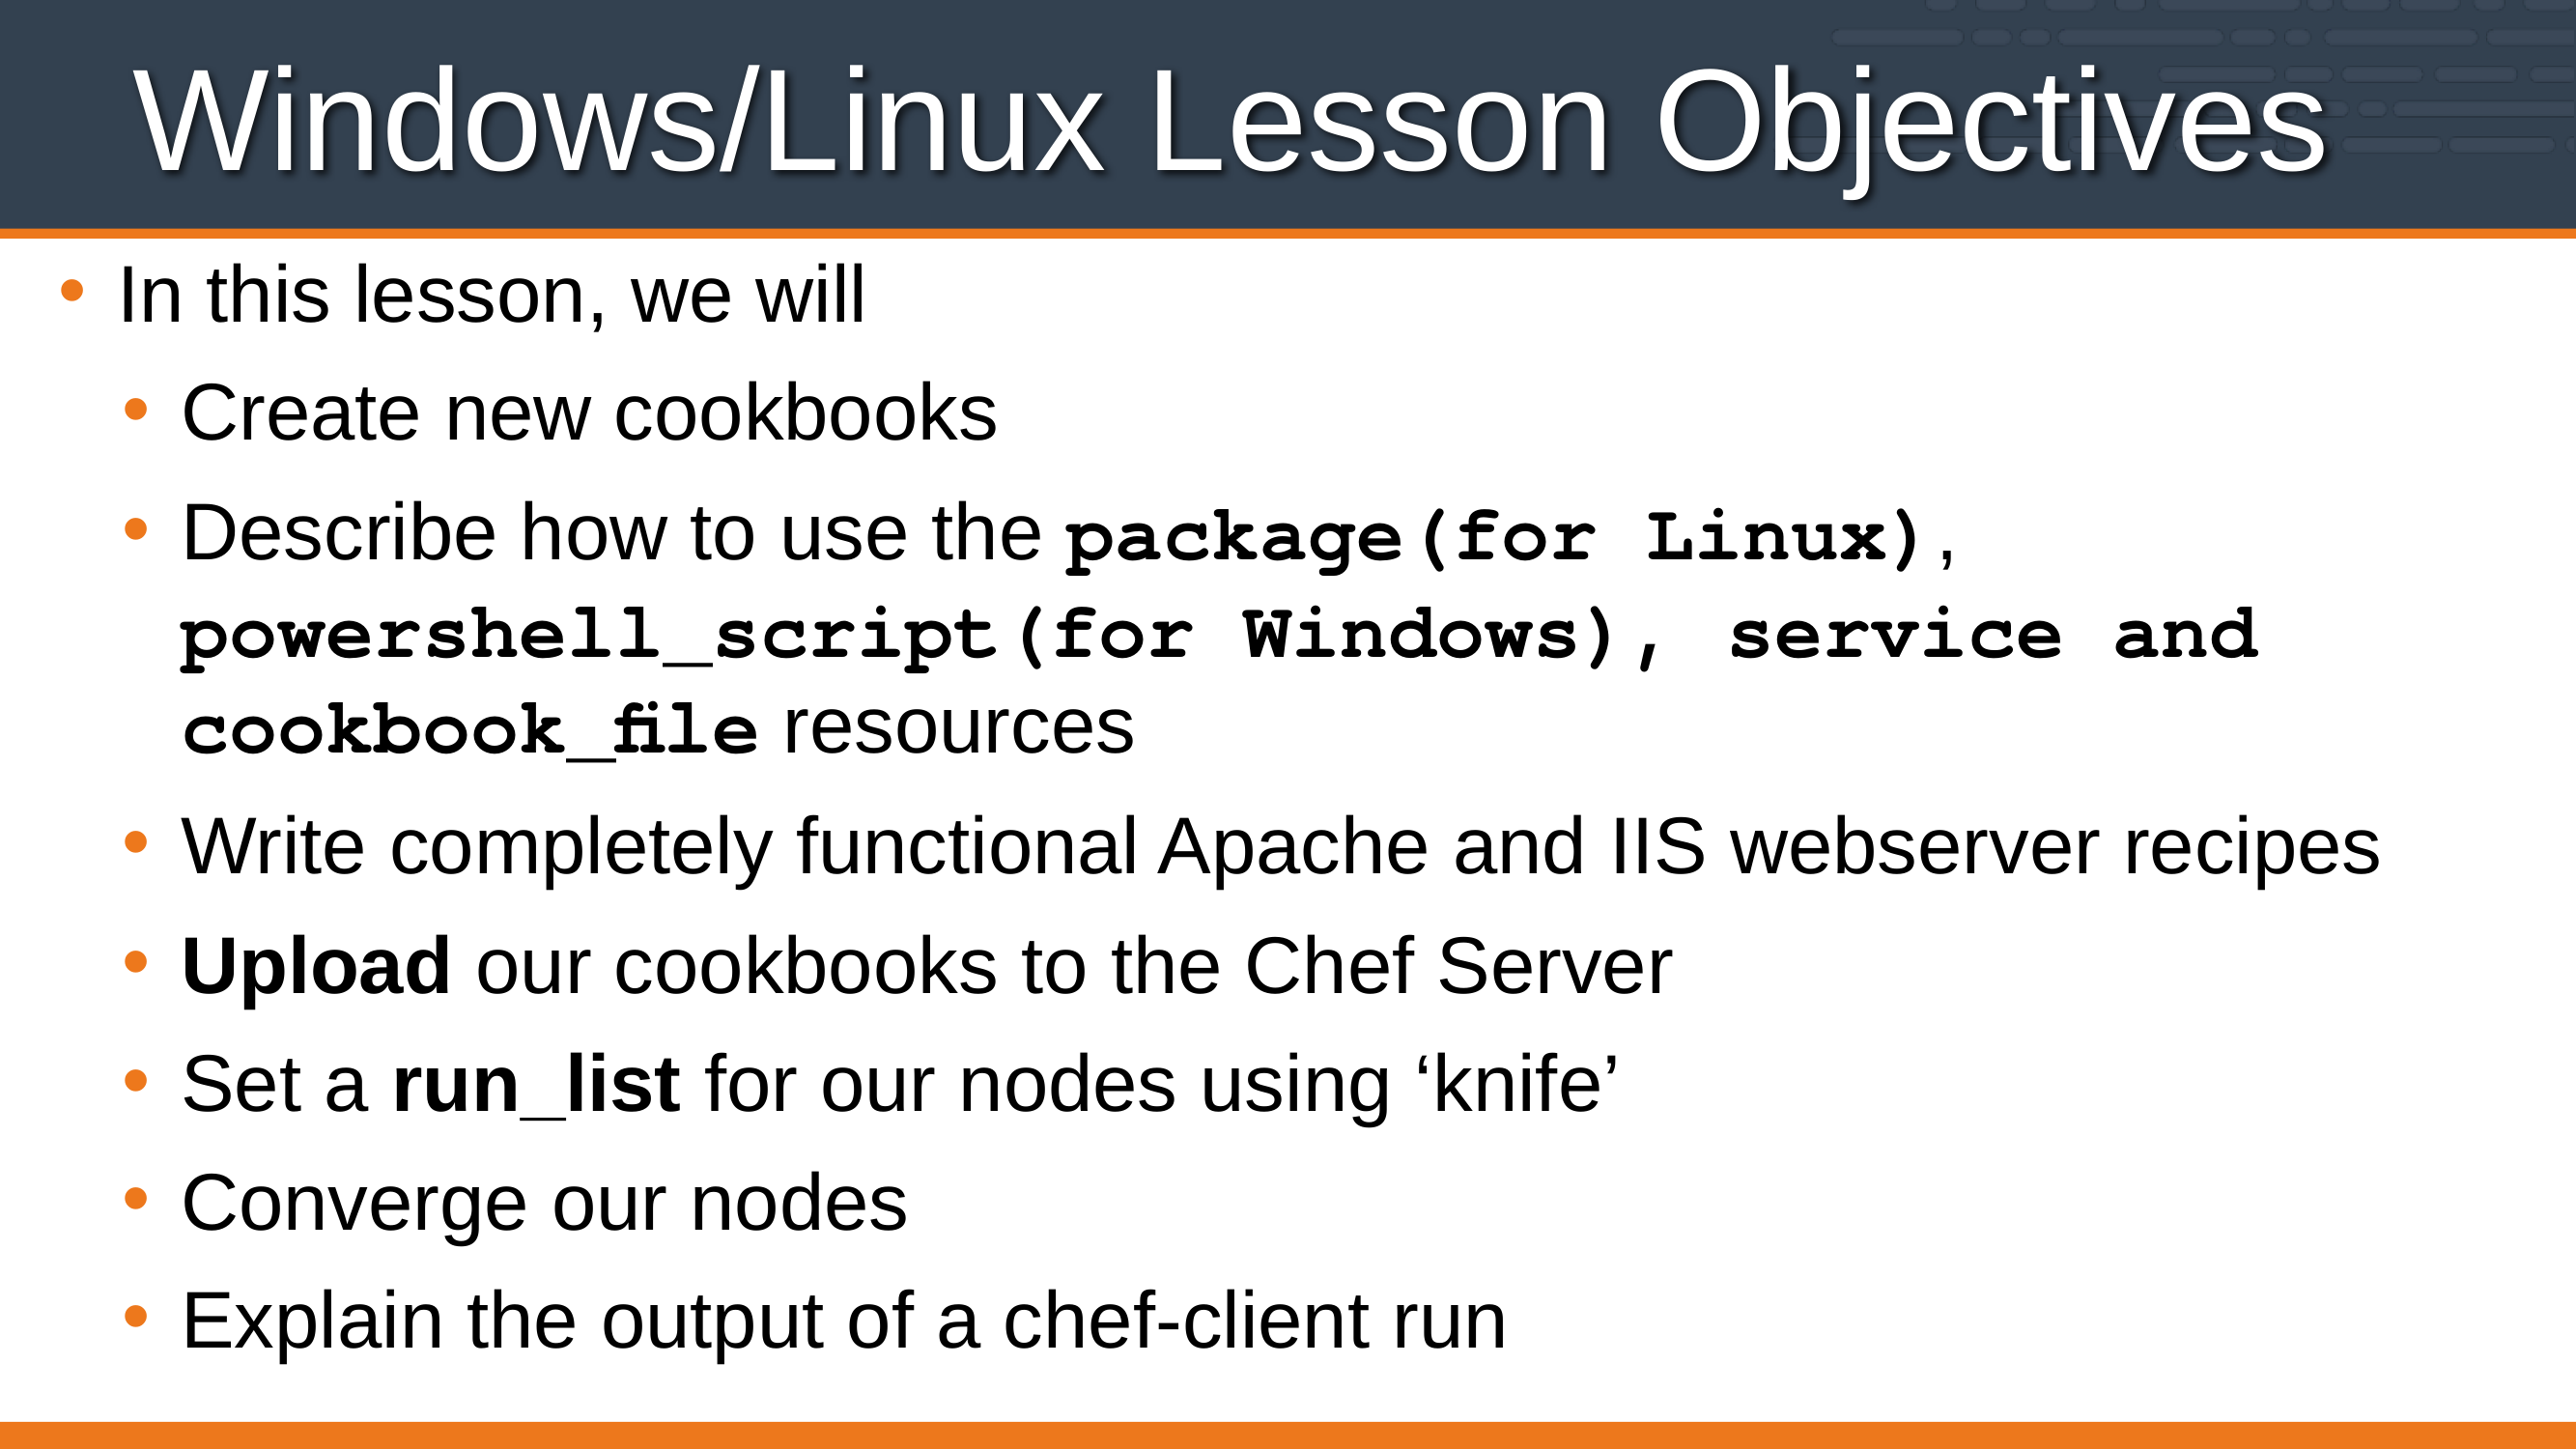

# Windows/Linux Lesson Objectives
In this lesson, we will
Create new cookbooks
Describe how to use the package(for Linux), powershell_script(for Windows), service and cookbook_file resources
Write completely functional Apache and IIS webserver recipes
Upload our cookbooks to the Chef Server
Set a run_list for our nodes using ‘knife’
Converge our nodes
Explain the output of a chef-client run